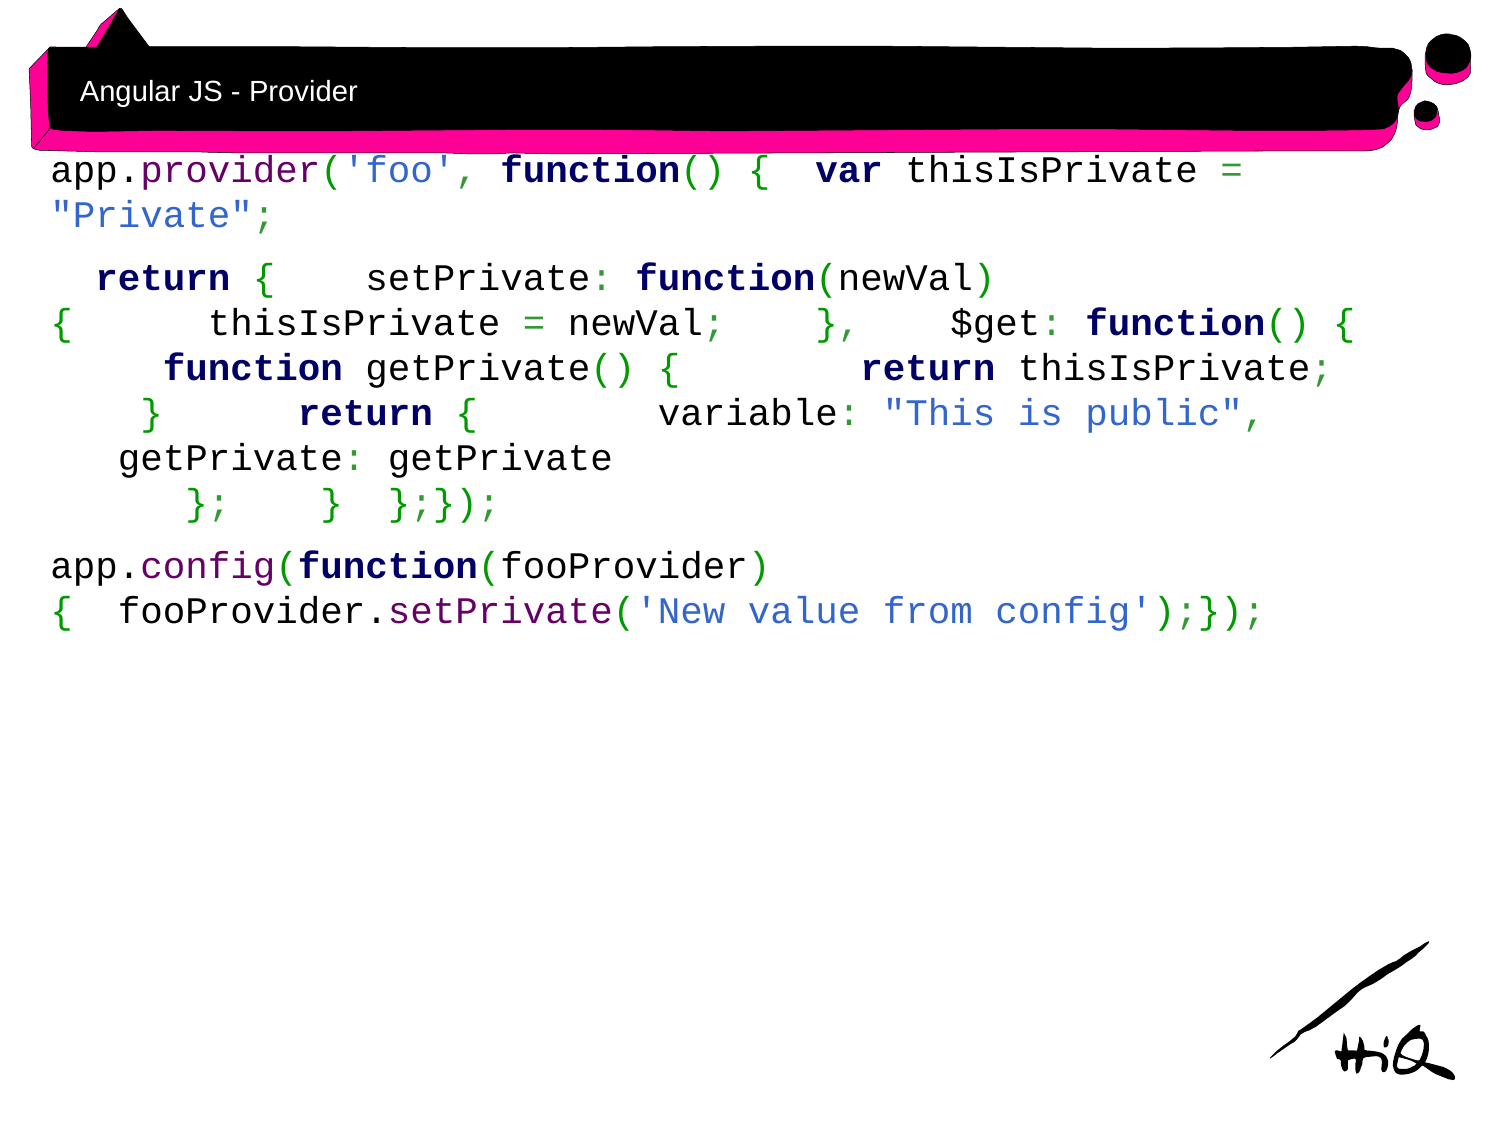

# Angular JS - Provider
app.provider('foo', function() {  var thisIsPrivate = "Private";
  return {    setPrivate: function(newVal) {      thisIsPrivate = newVal;    },    $get: function() {      function getPrivate() {        return thisIsPrivate;      }      return {        variable: "This is public",        getPrivate: getPrivate
      };    }  };});
app.config(function(fooProvider) {  fooProvider.setPrivate('New value from config');});